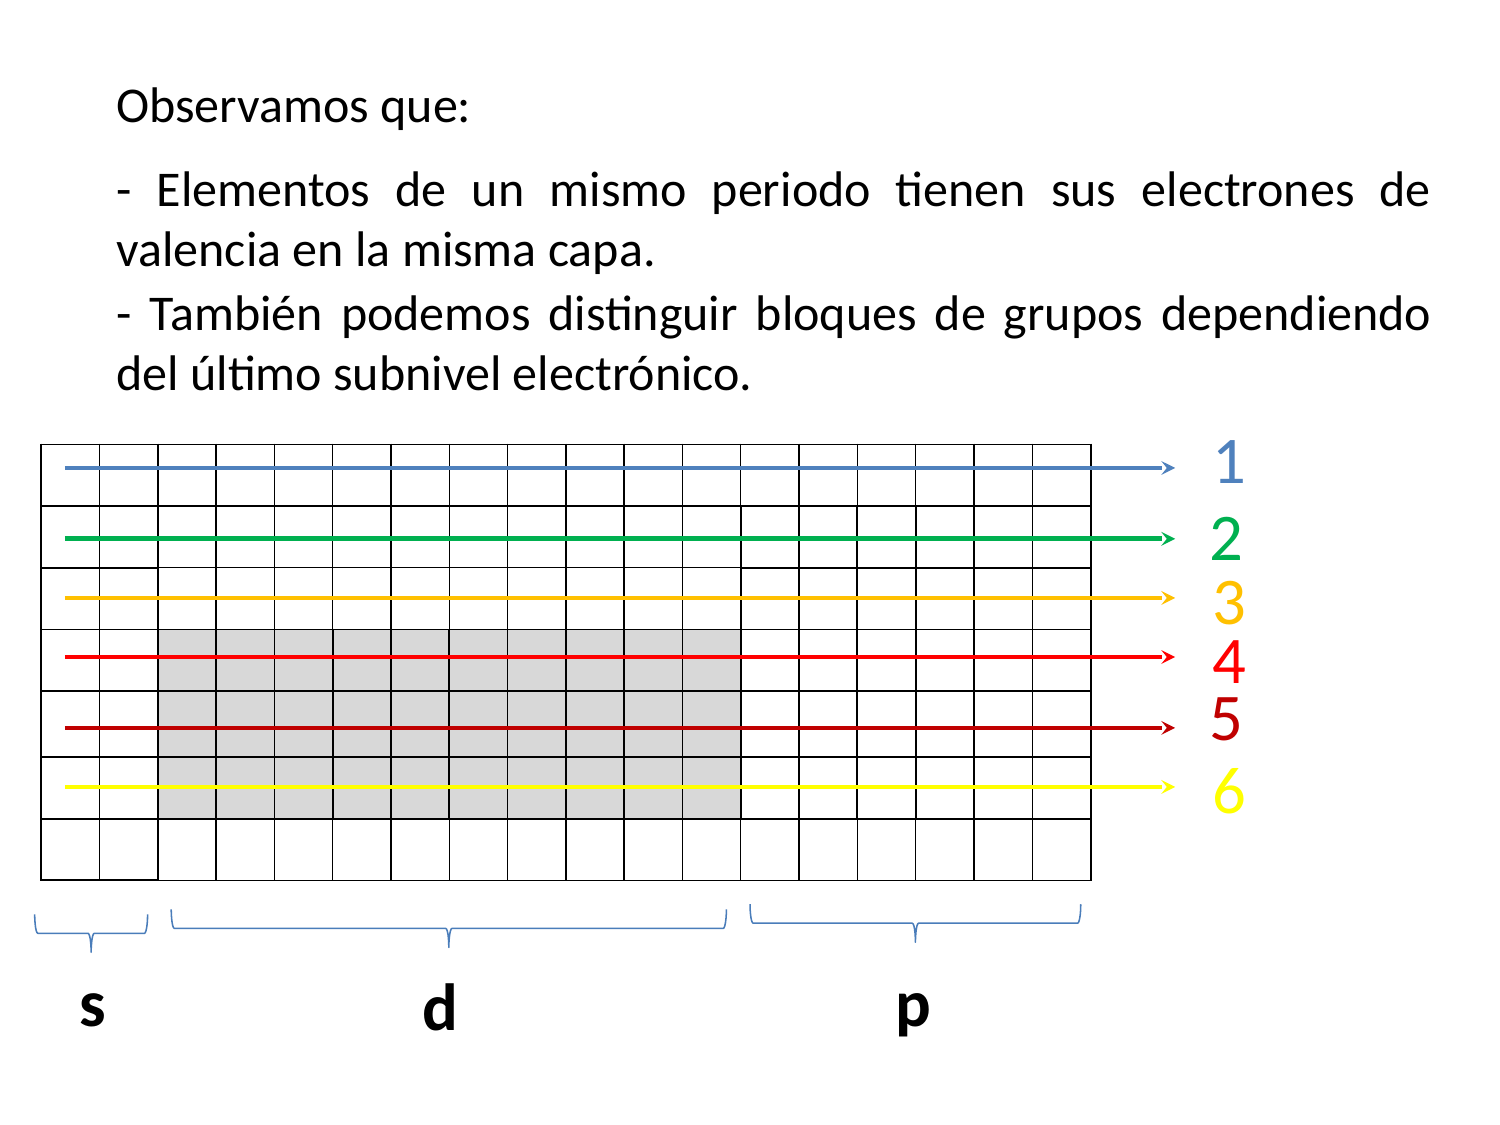

Observamos que:
- Elementos de un mismo periodo tienen sus electrones de valencia en la misma capa.
- También podemos distinguir bloques de grupos dependiendo del último subnivel electrónico.
1
|  |  |  |  |  |  |  |  |  |  |  |  |  |  |  |  |  |  |
| --- | --- | --- | --- | --- | --- | --- | --- | --- | --- | --- | --- | --- | --- | --- | --- | --- | --- |
|  |  |  |  |  |  |  |  |  |  |  |  |  |  |  |  |  |  |
|  |  |  |  |  |  |  |  |  |  |  |  |  |  |  |  |  |  |
|  |  |  |  |  |  |  |  |  |  |  |  |  |  |  |  |  |  |
|  |  |  |  |  |  |  |  |  |  |  |  |  |  |  |  |  |  |
|  |  |  |  |  |  |  |  |  |  |  |  |  |  |  |  |  |  |
|  |  |  |  |  |  |  |  |  |  |  |  |  |  |  |  |  |  |
2
3
4

5
6

s
p
d